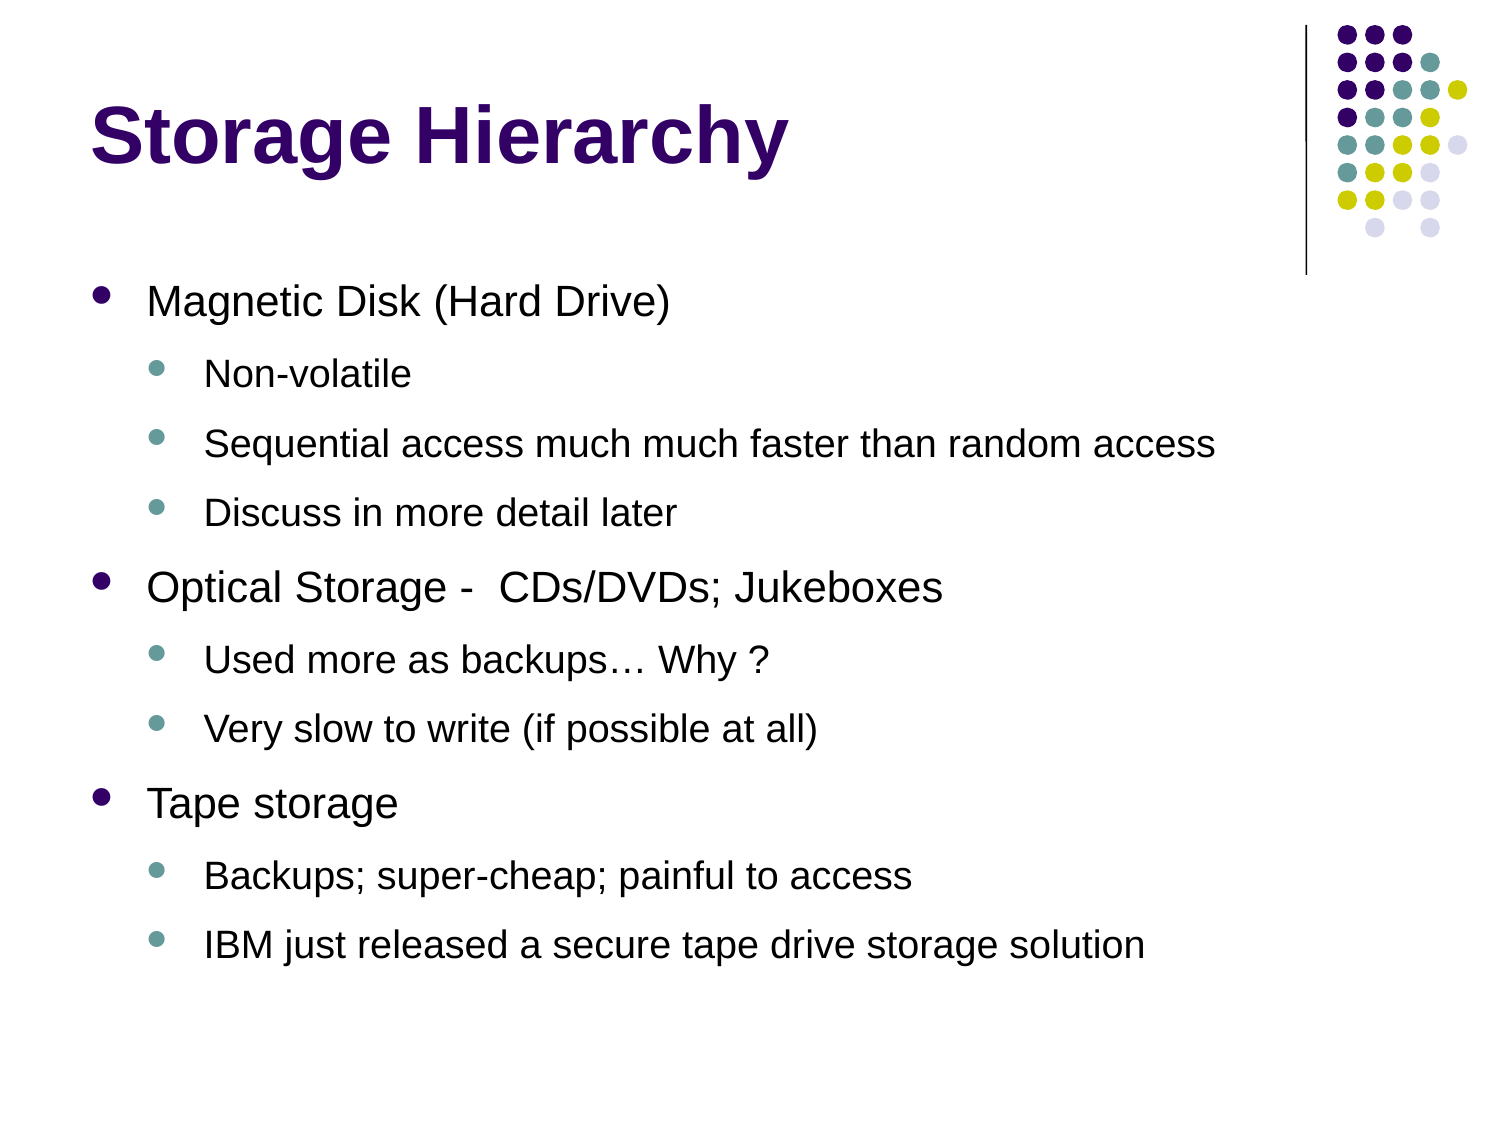

# Storage Hierarchy
Magnetic Disk (Hard Drive)
Non-volatile
Sequential access much much faster than random access
Discuss in more detail later
Optical Storage -  CDs/DVDs; Jukeboxes
Used more as backups… Why ?
Very slow to write (if possible at all)
Tape storage
Backups; super-cheap; painful to access
IBM just released a secure tape drive storage solution